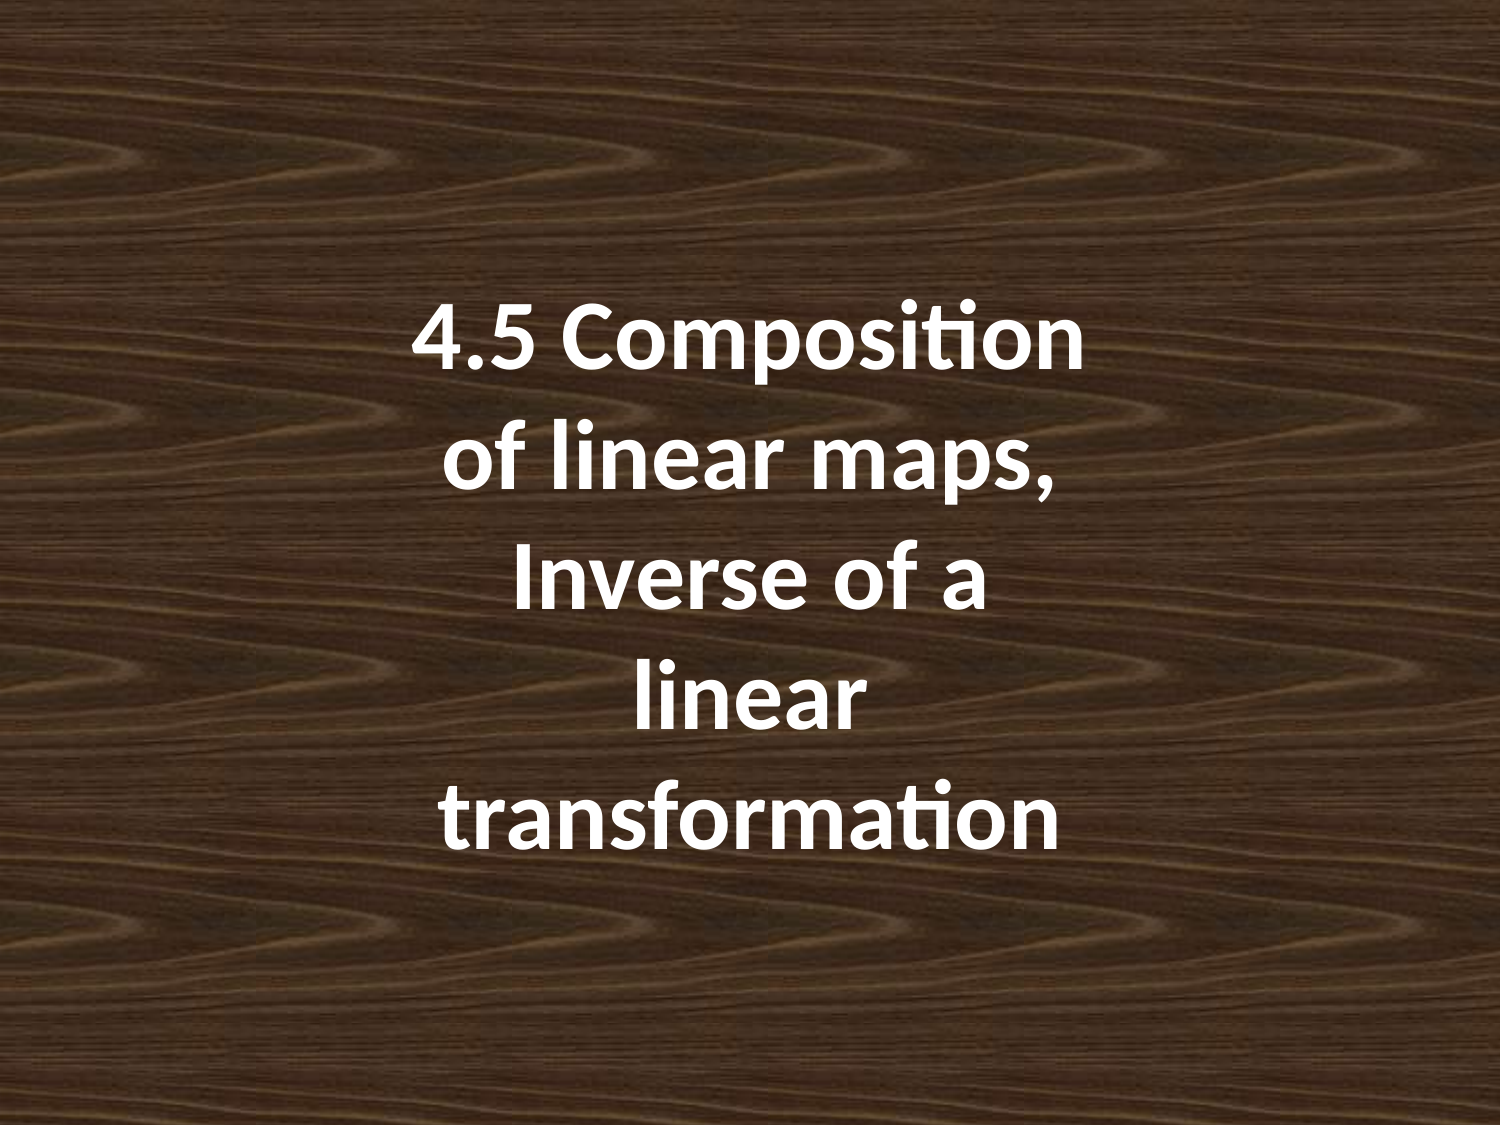

4.5 Composition of linear maps, Inverse of a linear transformation